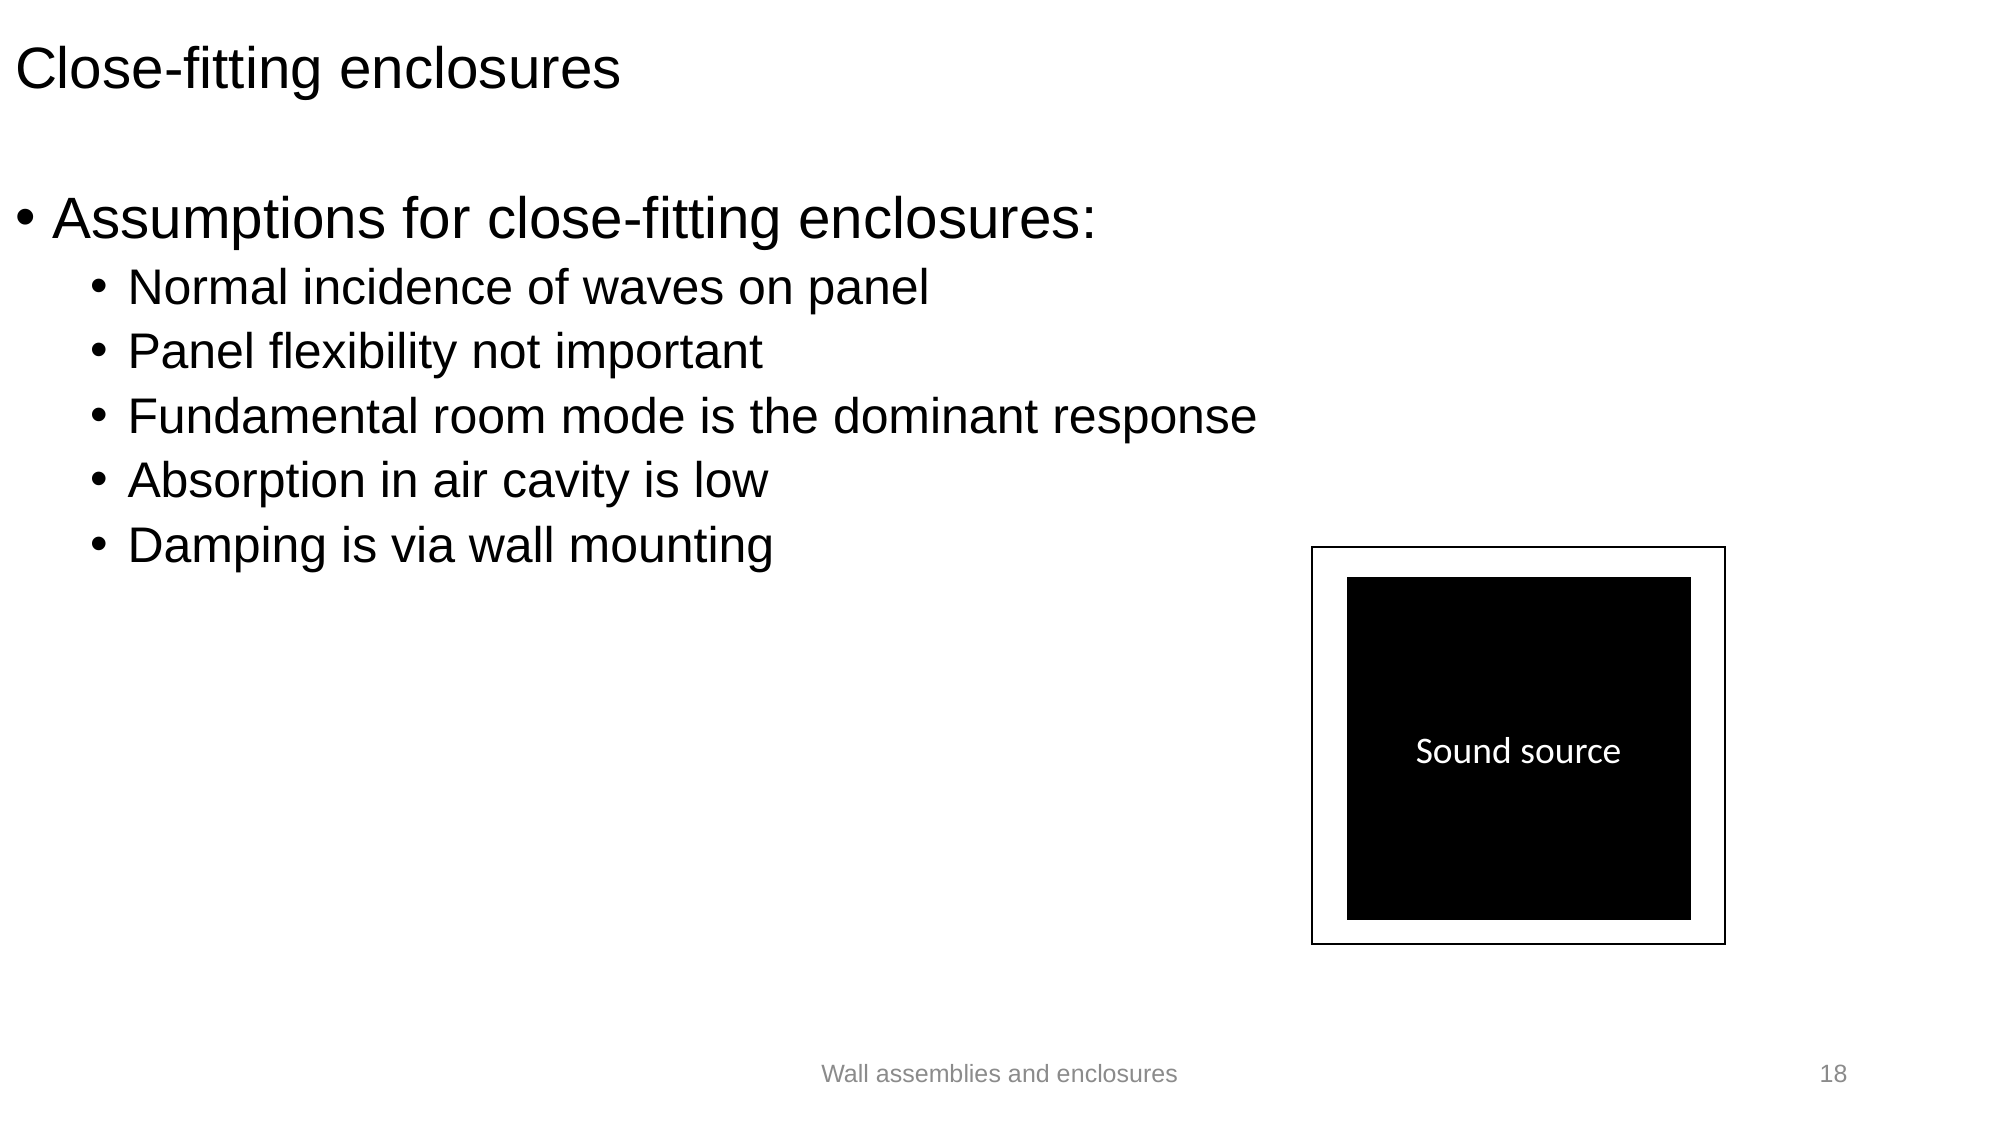

# Close-fitting enclosures
Assumptions for close-fitting enclosures:
Normal incidence of waves on panel
Panel flexibility not important
Fundamental room mode is the dominant response
Absorption in air cavity is low
Damping is via wall mounting

Sound source
Wall assemblies and enclosures
18